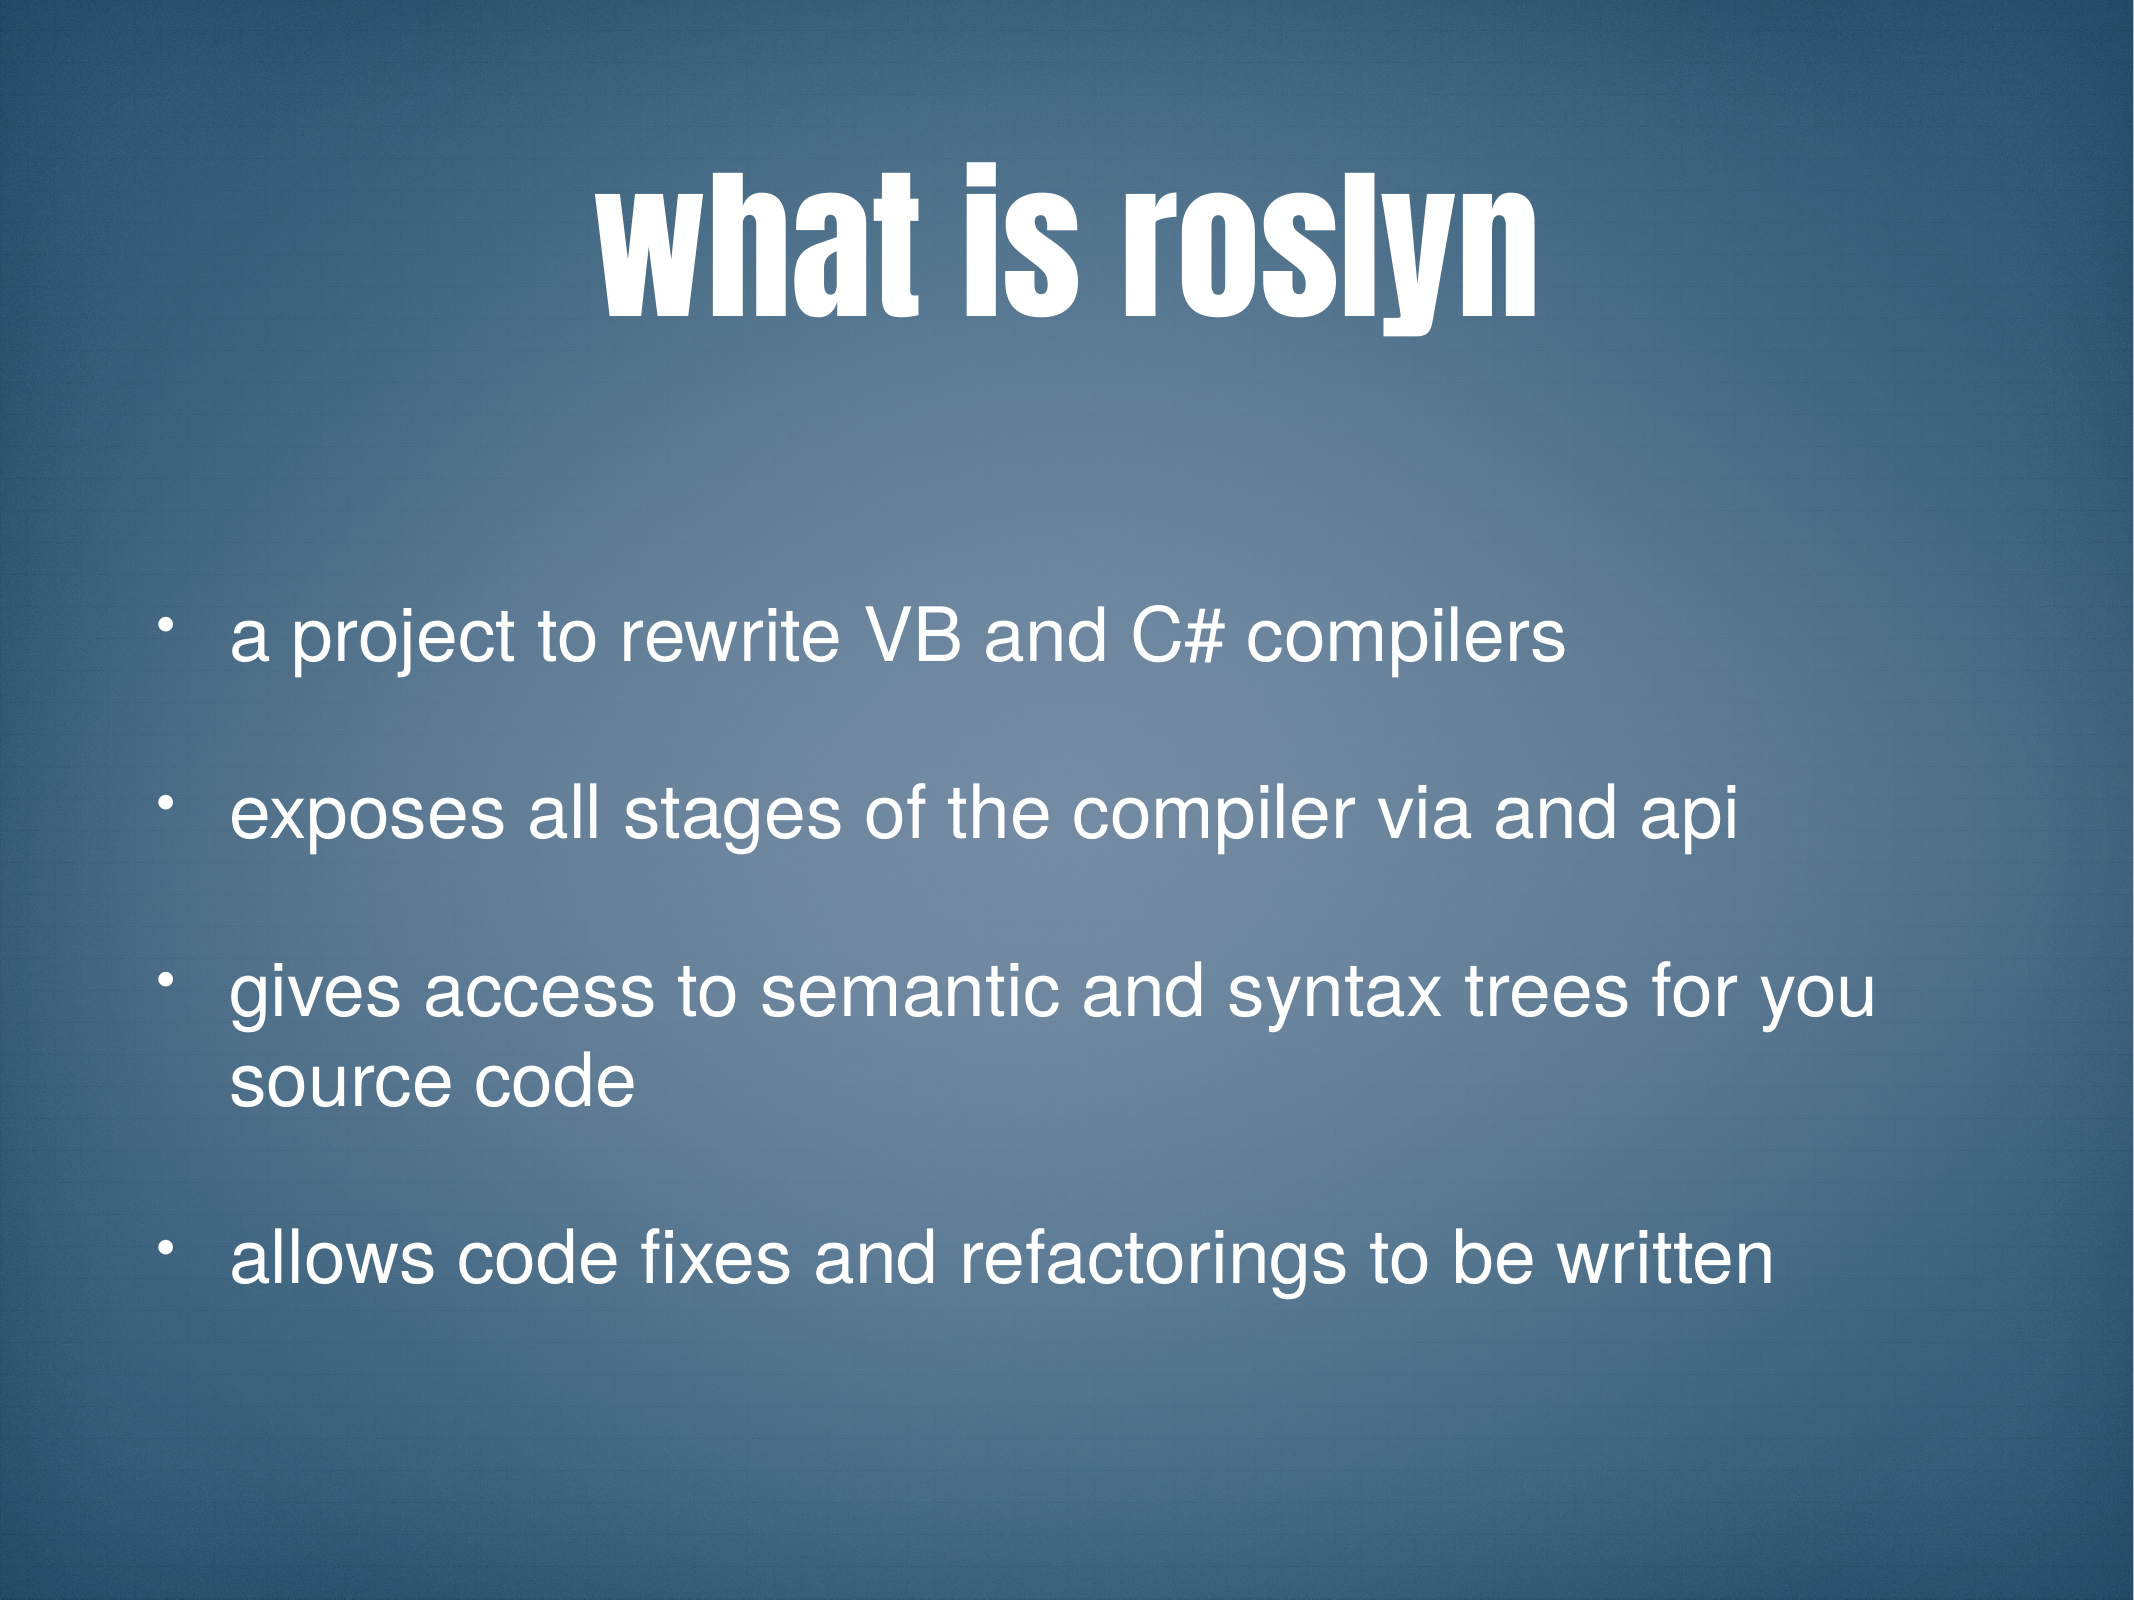

# what is roslyn
a project to rewrite VB and C# compilers
exposes all stages of the compiler via and api
gives access to semantic and syntax trees for you source code
allows code fixes and refactorings to be written